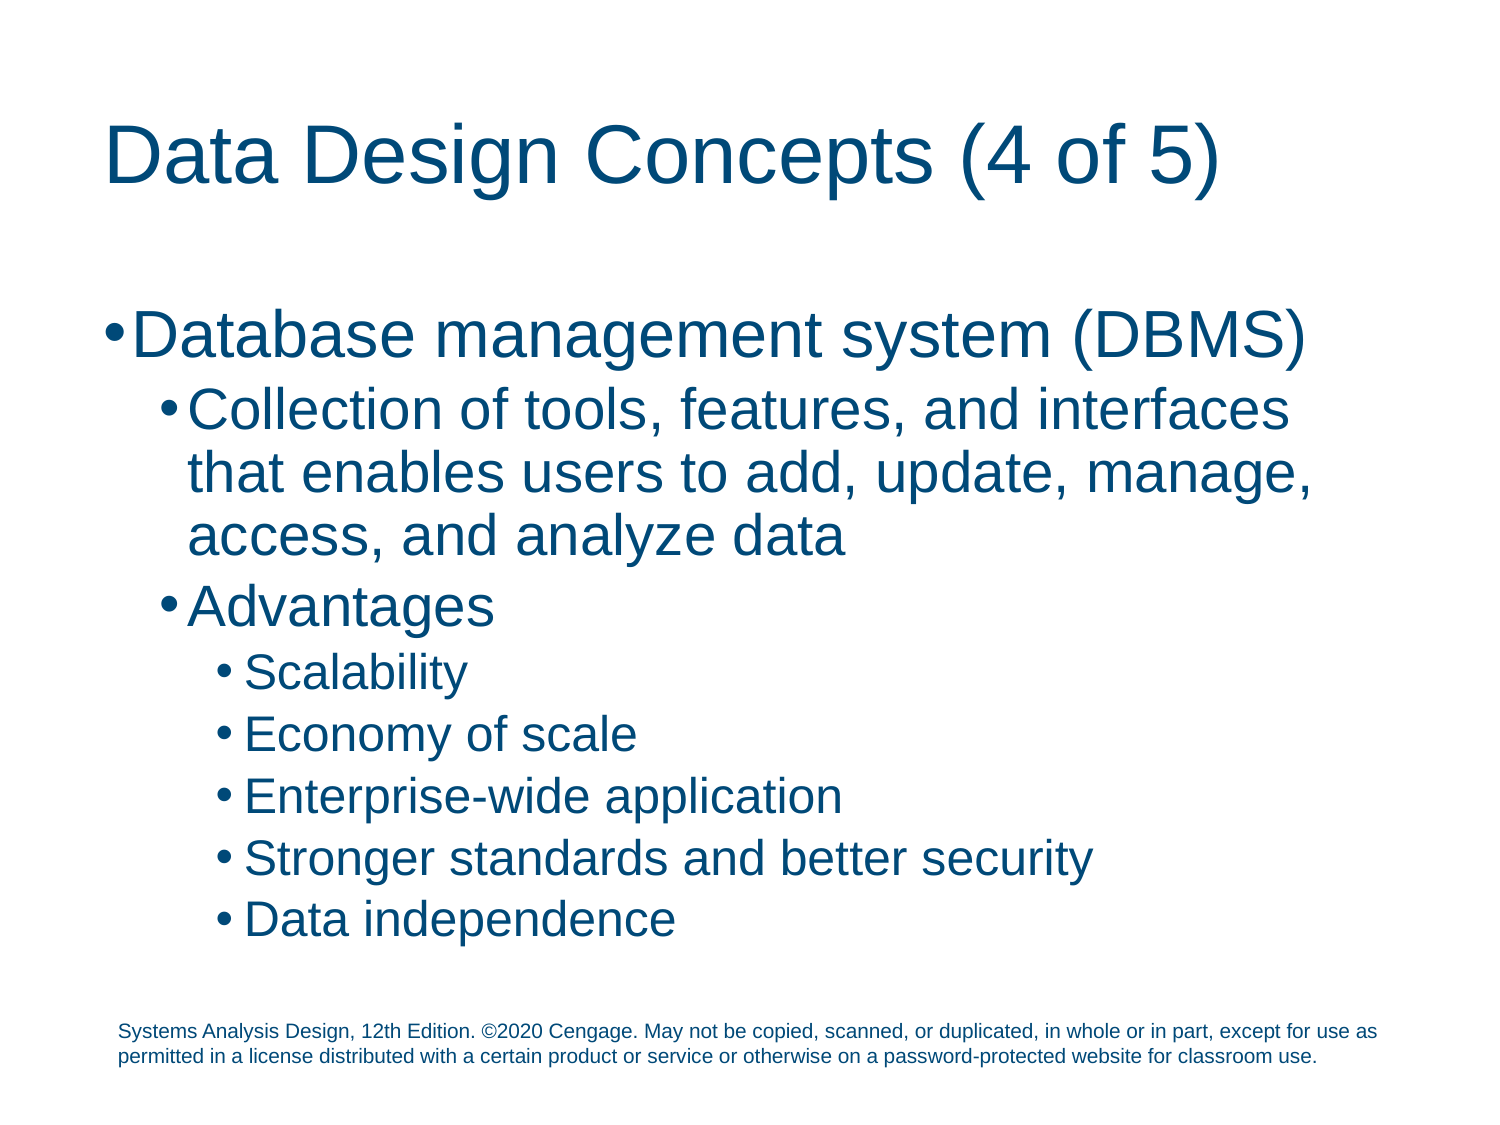

# Data Design Concepts (4 of 5)
Database management system (DBMS)
Collection of tools, features, and interfaces that enables users to add, update, manage, access, and analyze data
Advantages
Scalability
Economy of scale
Enterprise-wide application
Stronger standards and better security
Data independence

Systems Analysis Design, 12th Edition. ©2020 Cengage. May not be copied, scanned, or duplicated, in whole or in part, except for use as permitted in a license distributed with a certain product or service or otherwise on a password-protected website for classroom use.